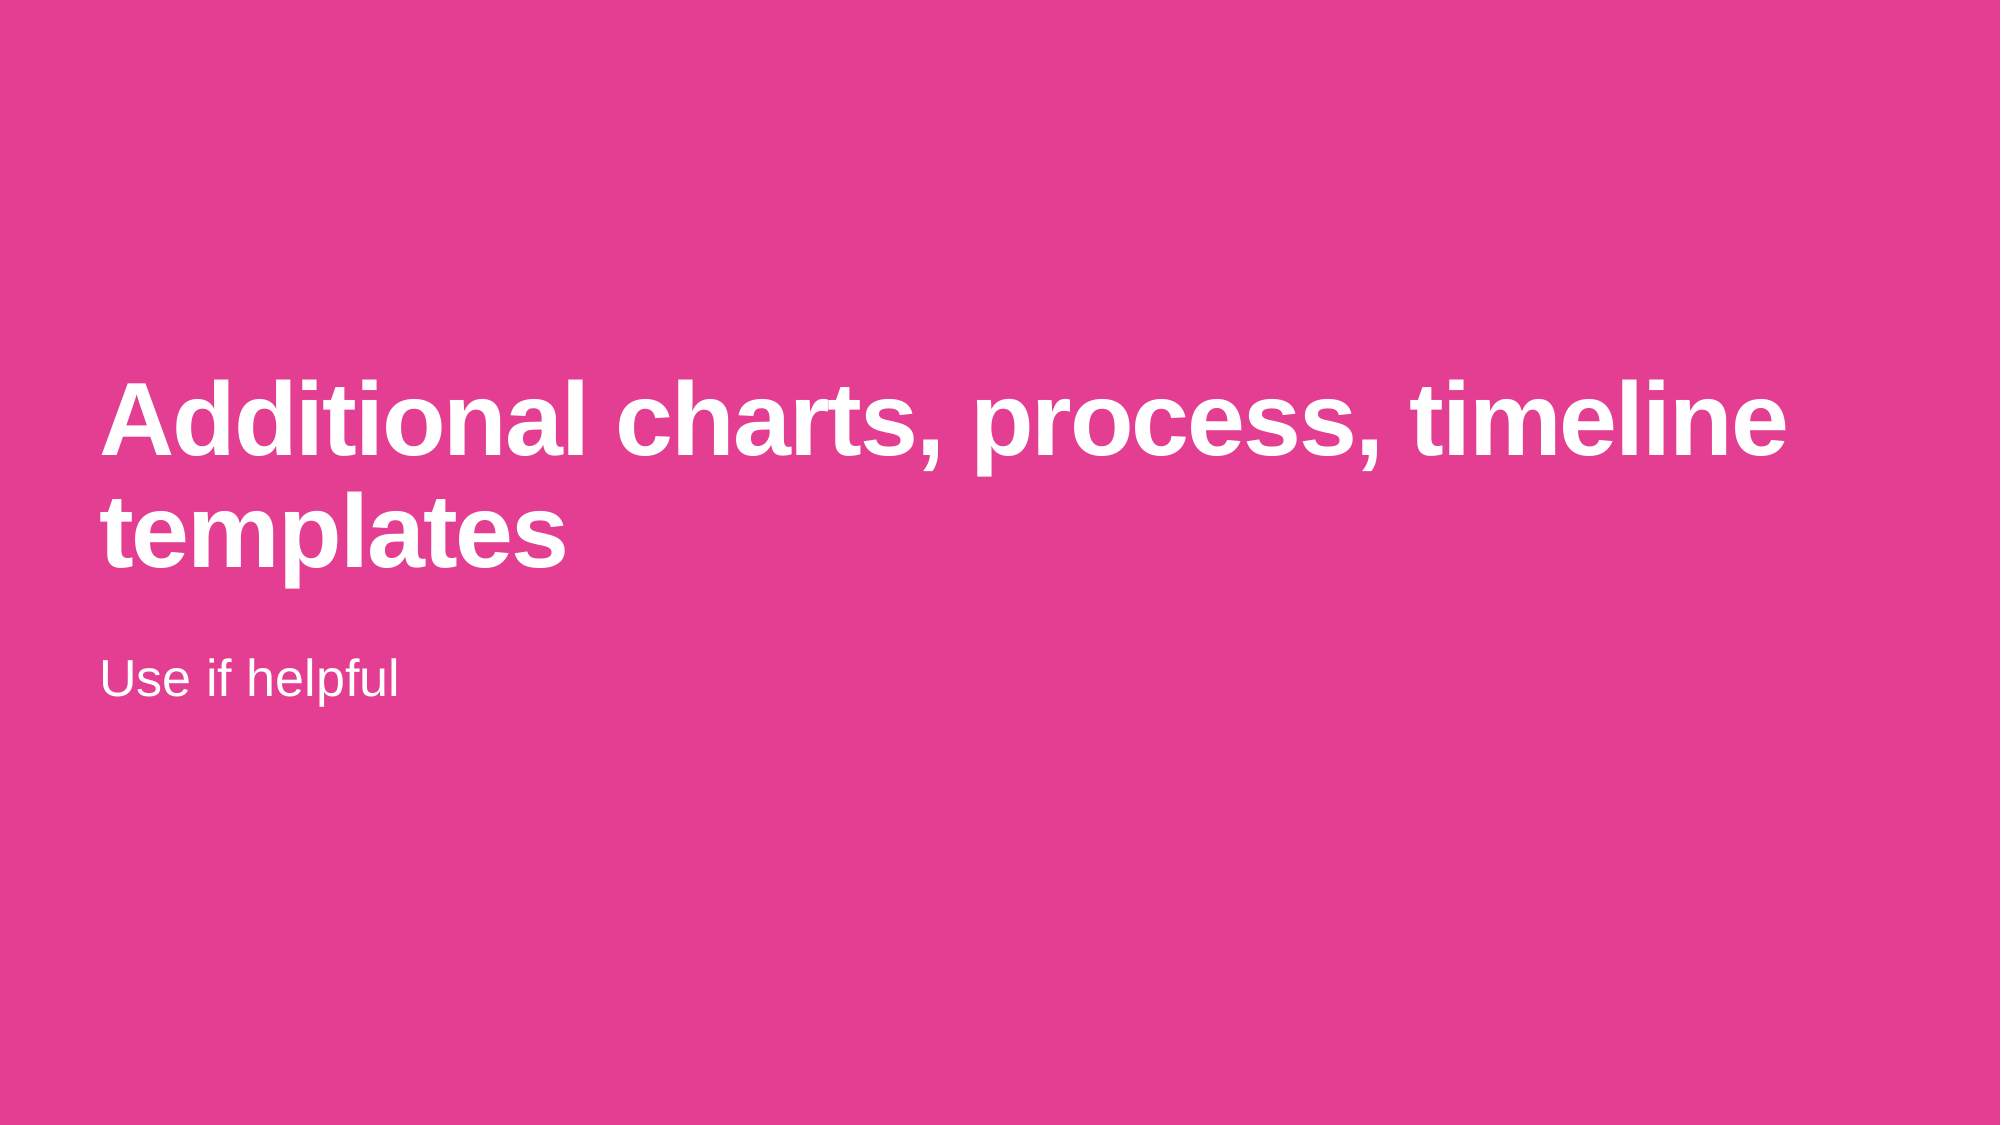

# Additional charts, process, timeline templates
Use if helpful